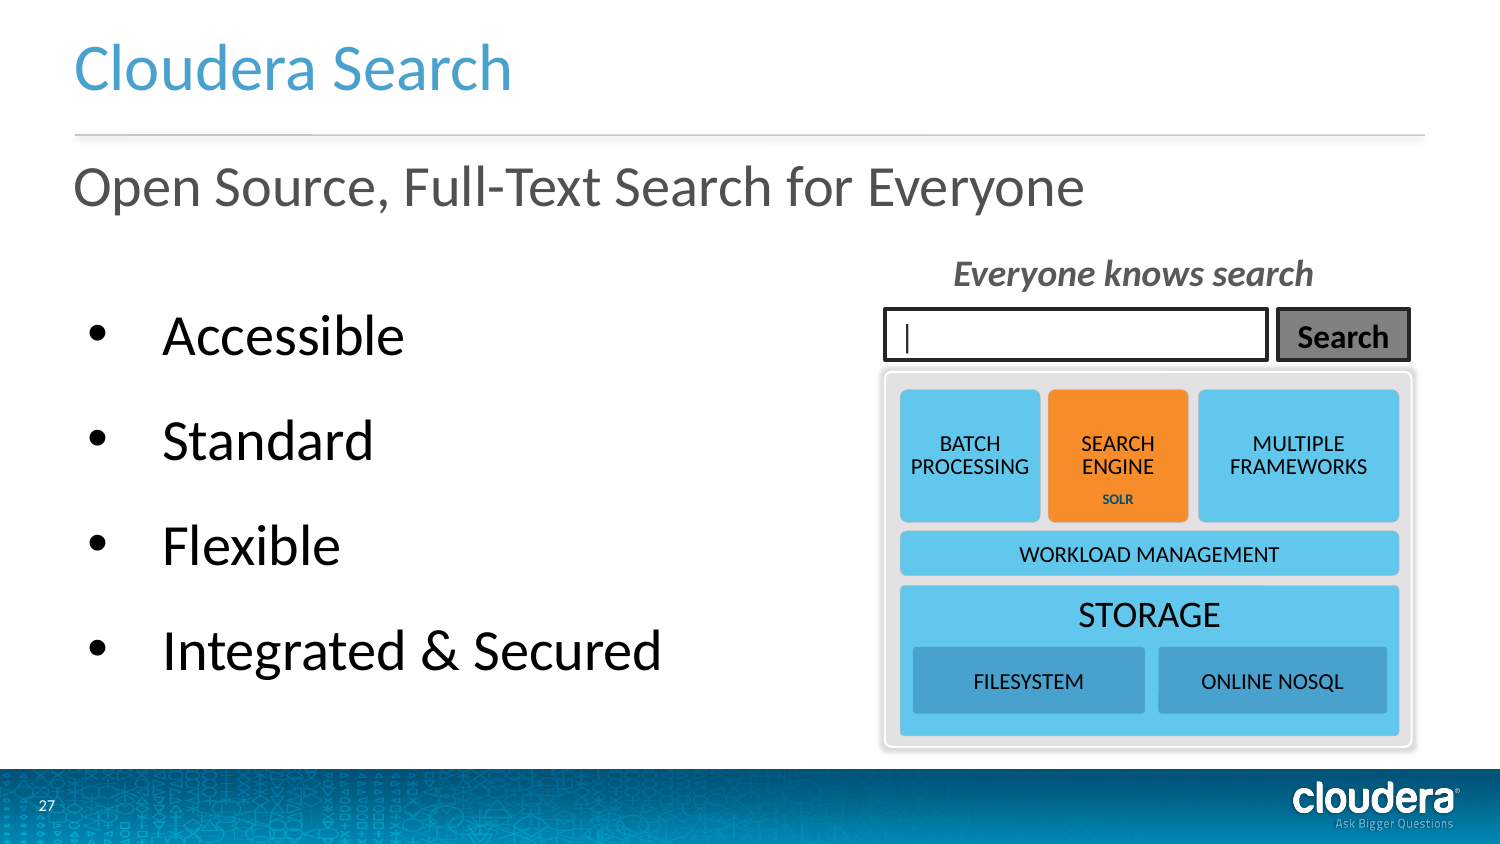

# Cloudera Search
Open Source, Full-Text Search for Everyone
Everyone knows search
Accessible
Standard
Flexible
Integrated & Secured

|
Search

BATCH
PROCESSING
SEARCH ENGINE
SOLR
MULTIPLE FRAMEWORKS
WORKLOAD MANAGEMENT
STORAGE

FILESYSTEM
ONLINE NOSQL